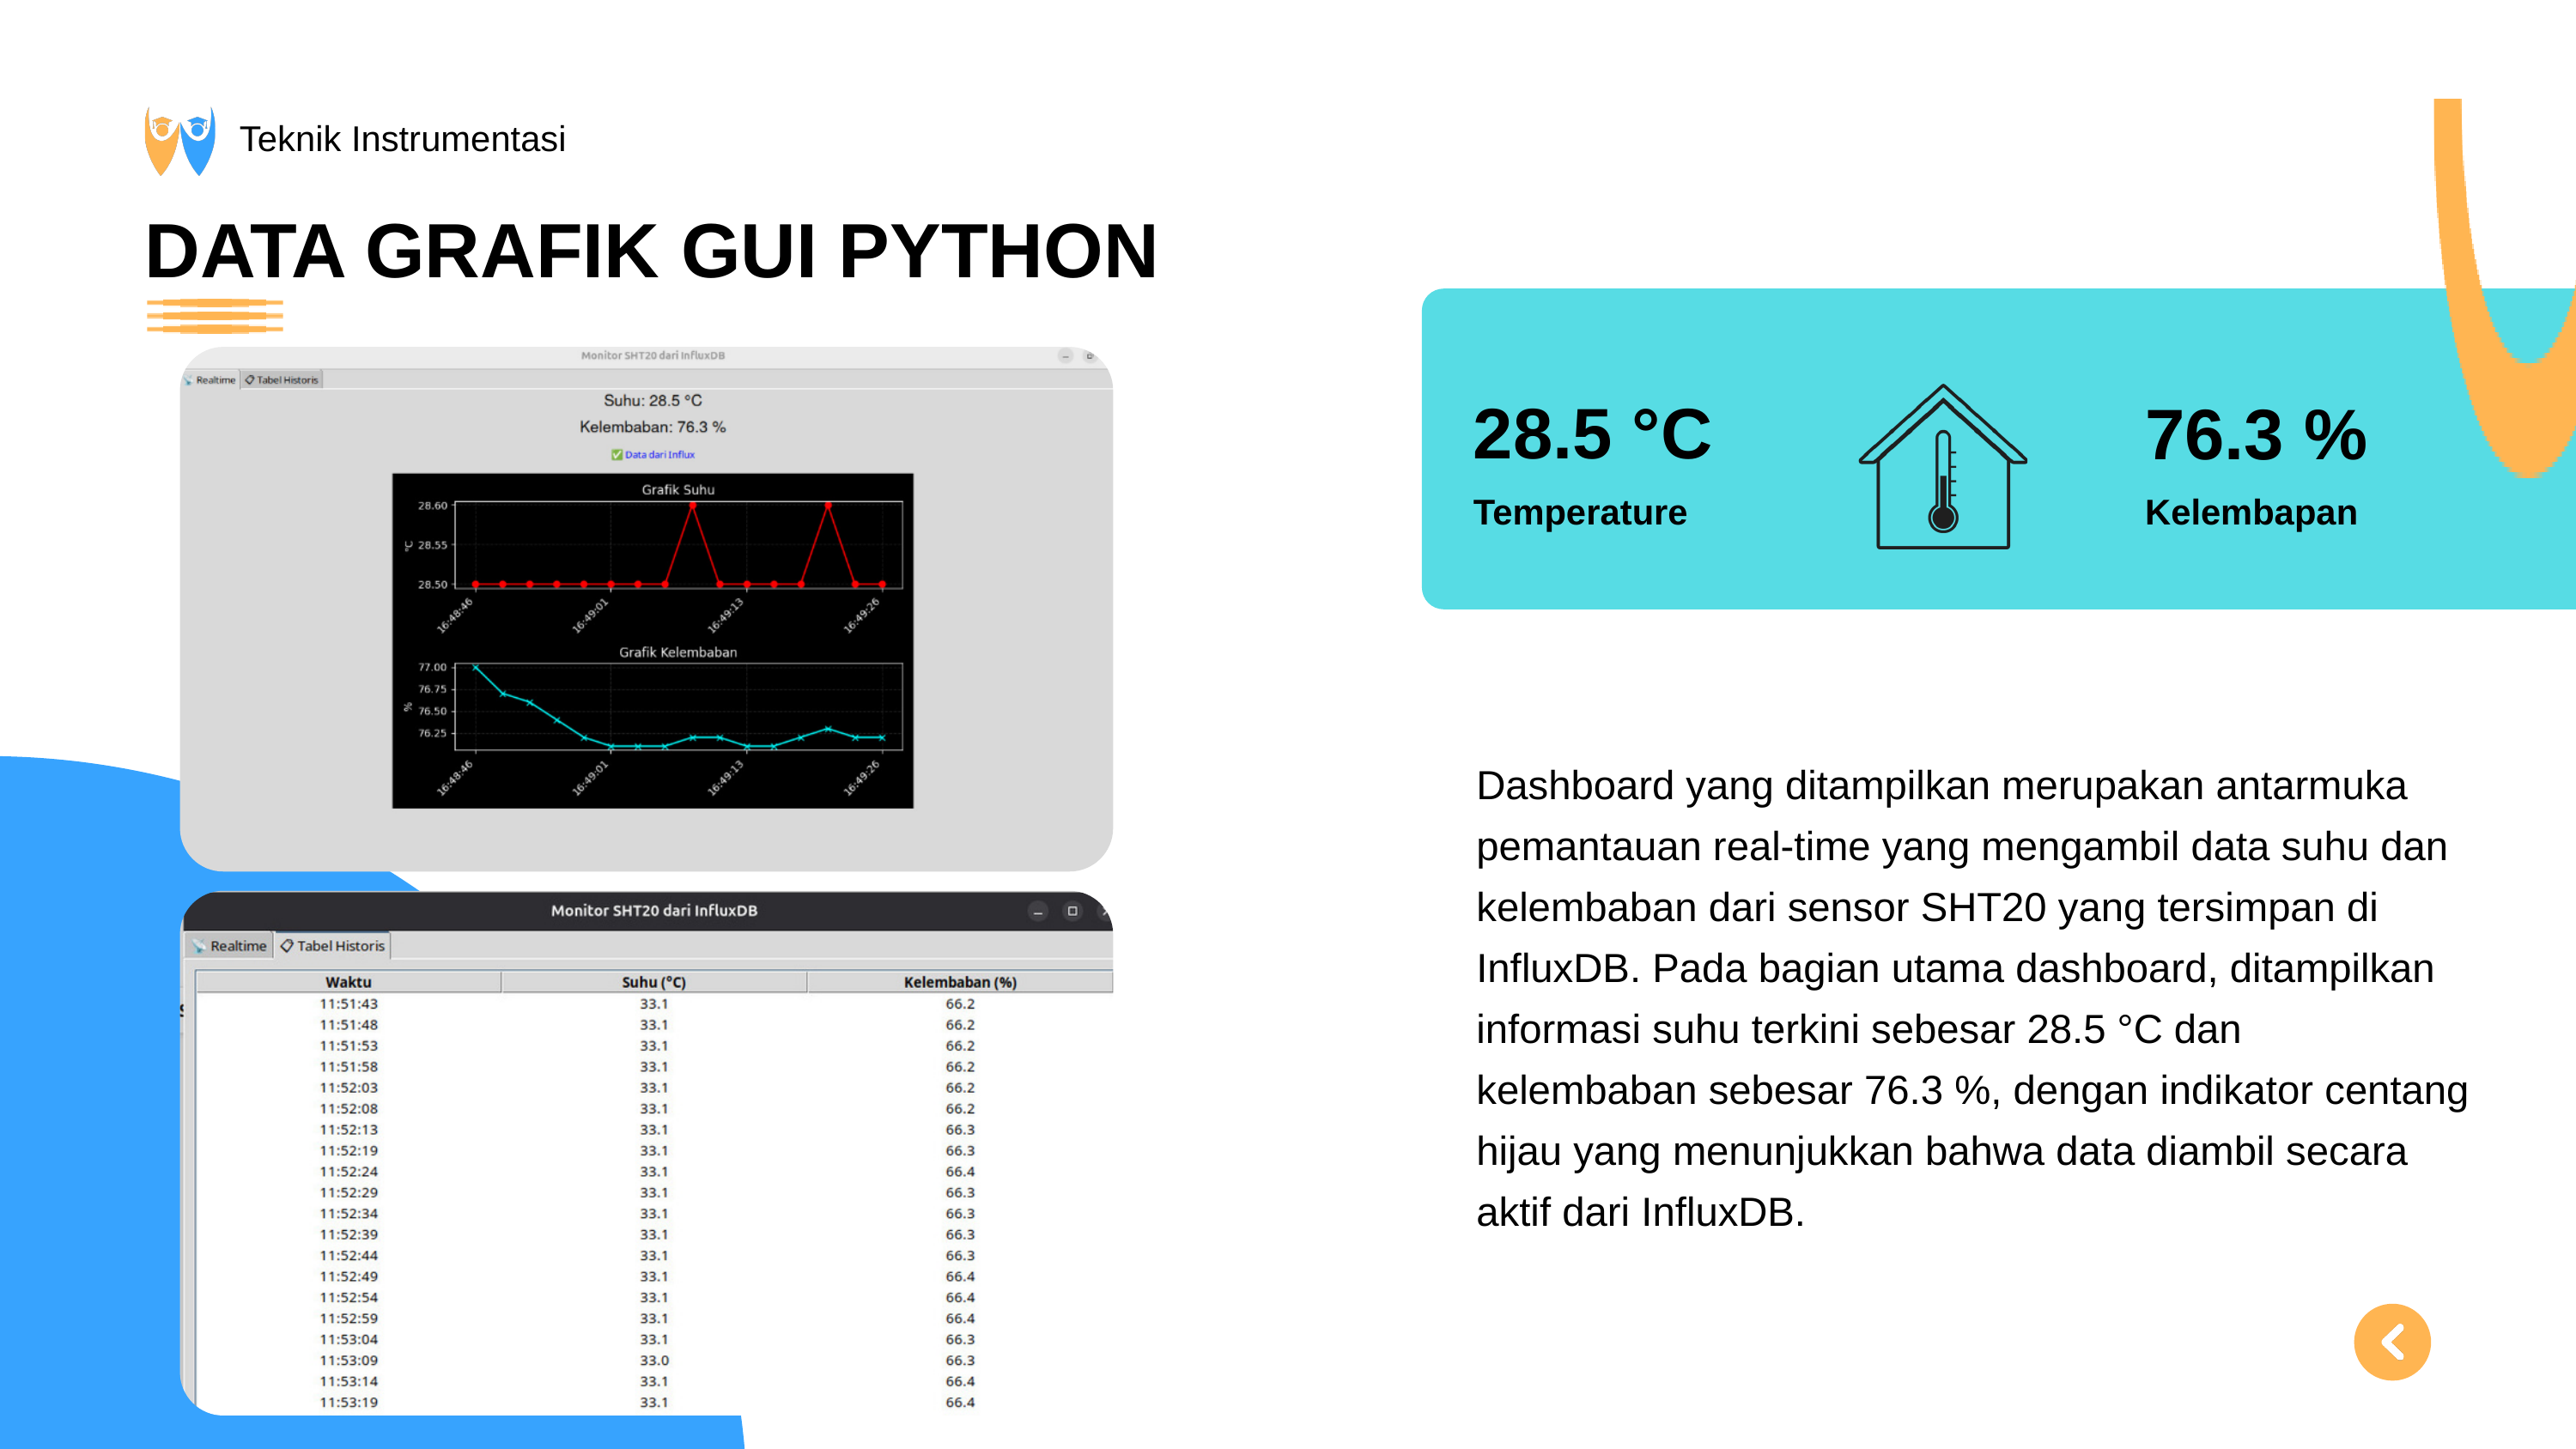

Teknik Instrumentasi

DATA GRAFIK GUI PYTHON

28.5 °C
76.3 %
Temperature
Kelembapan
Dashboard yang ditampilkan merupakan antarmuka pemantauan real-time yang mengambil data suhu dan kelembaban dari sensor SHT20 yang tersimpan di InfluxDB. Pada bagian utama dashboard, ditampilkan informasi suhu terkini sebesar 28.5 °C dan kelembaban sebesar 76.3 %, dengan indikator centang hijau yang menunjukkan bahwa data diambil secara aktif dari InfluxDB.